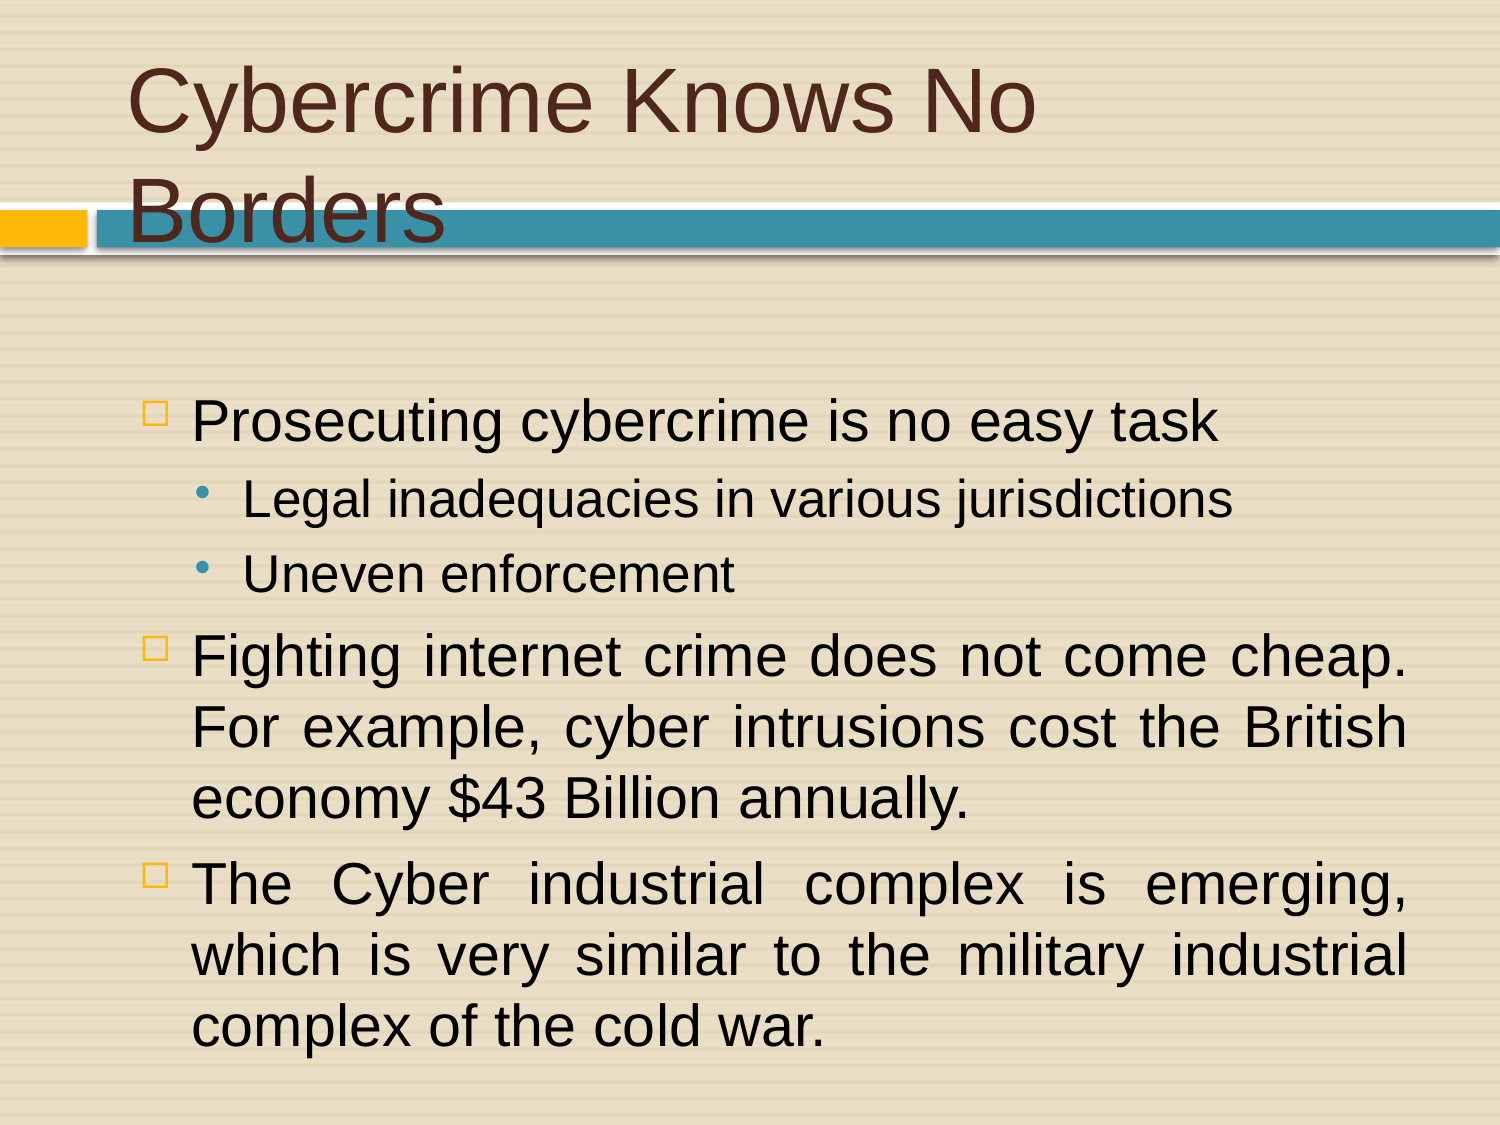

# Cybercrime Knows No Borders
Prosecuting cybercrime is no easy task
Legal inadequacies in various jurisdictions
Uneven enforcement
Fighting internet crime does not come cheap. For example, cyber intrusions cost the British economy $43 Billion annually.
The Cyber industrial complex is emerging, which is very similar to the military industrial complex of the cold war.